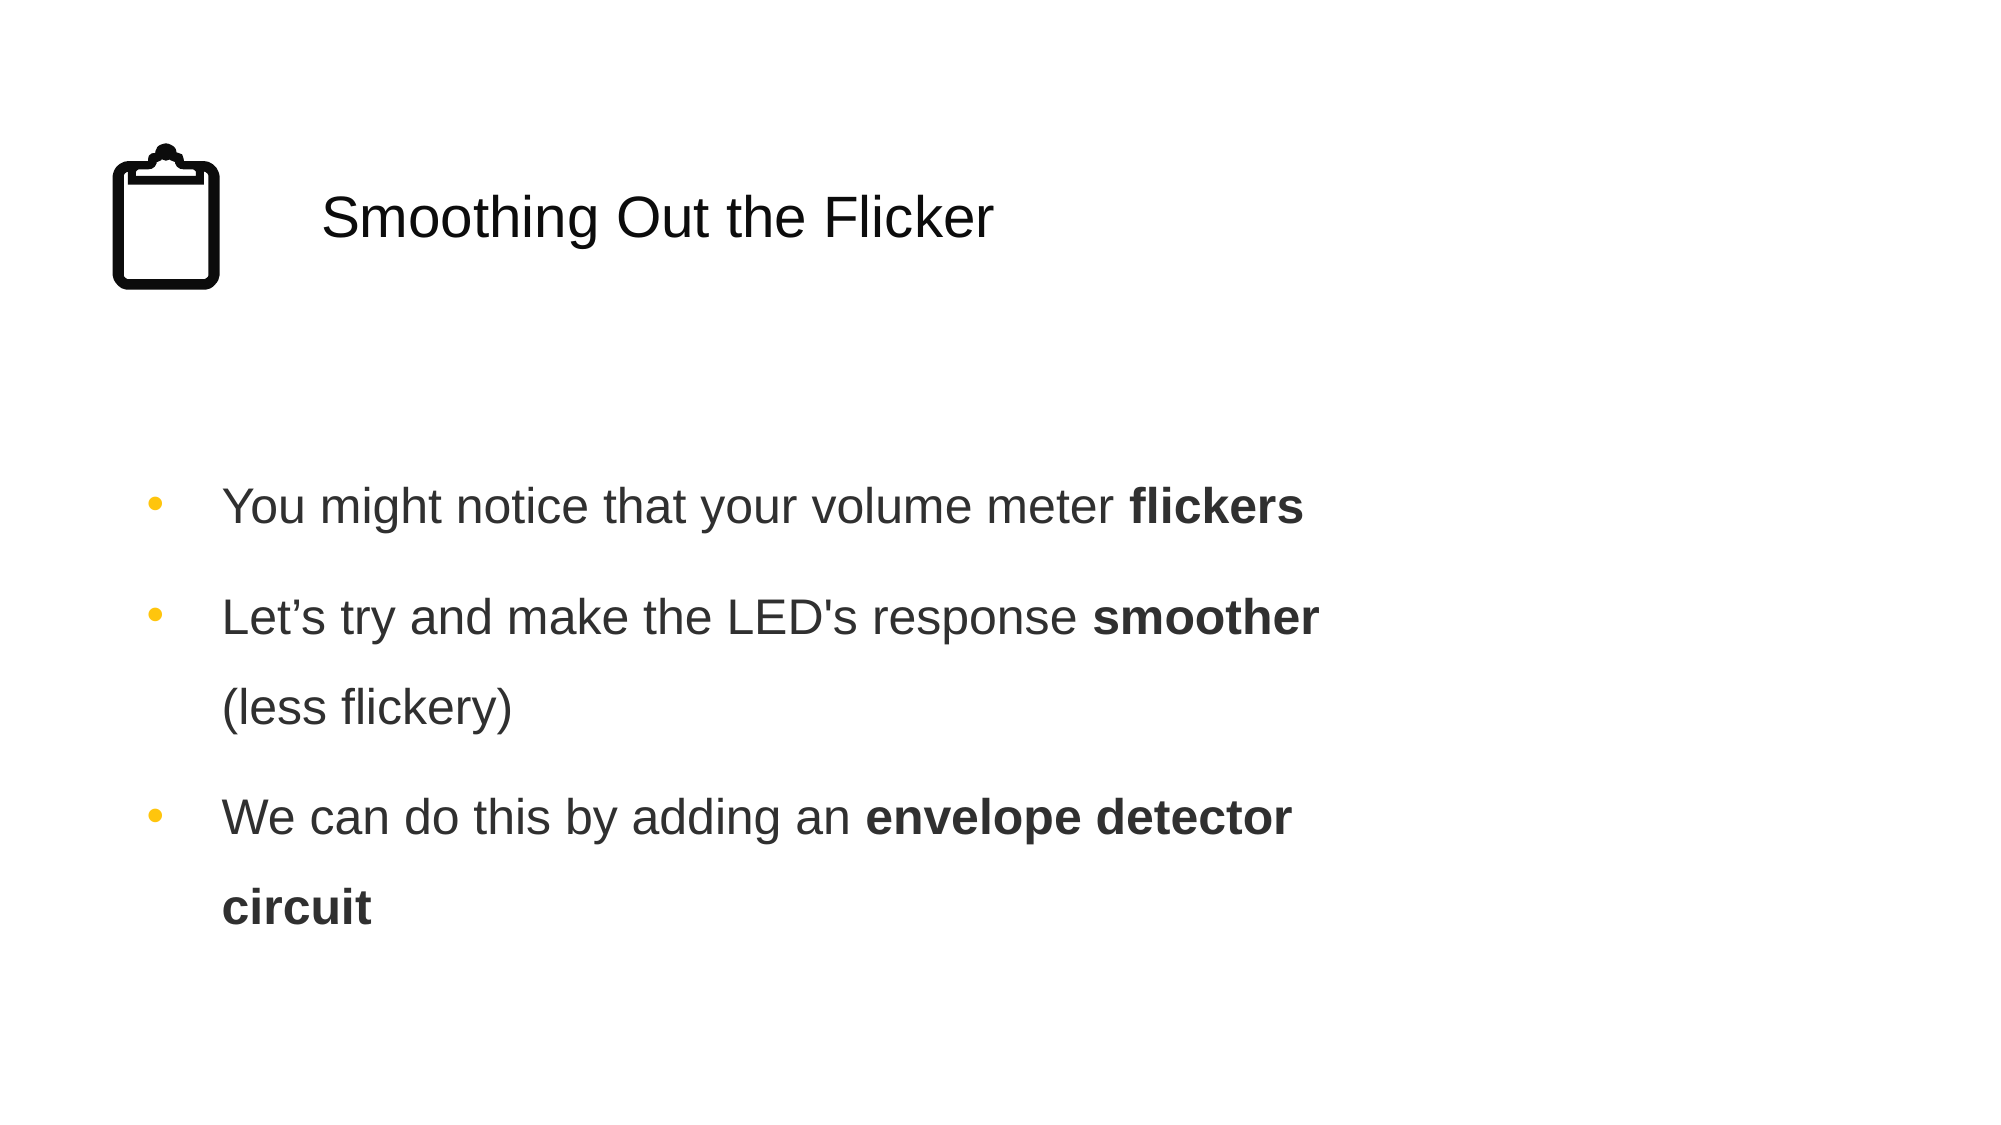

📋

Smoothing Out the Flicker

You might notice that your volume meter flickers
Let’s try and make the LED's response smoother (less flickery)
We can do this by adding an envelope detector circuit